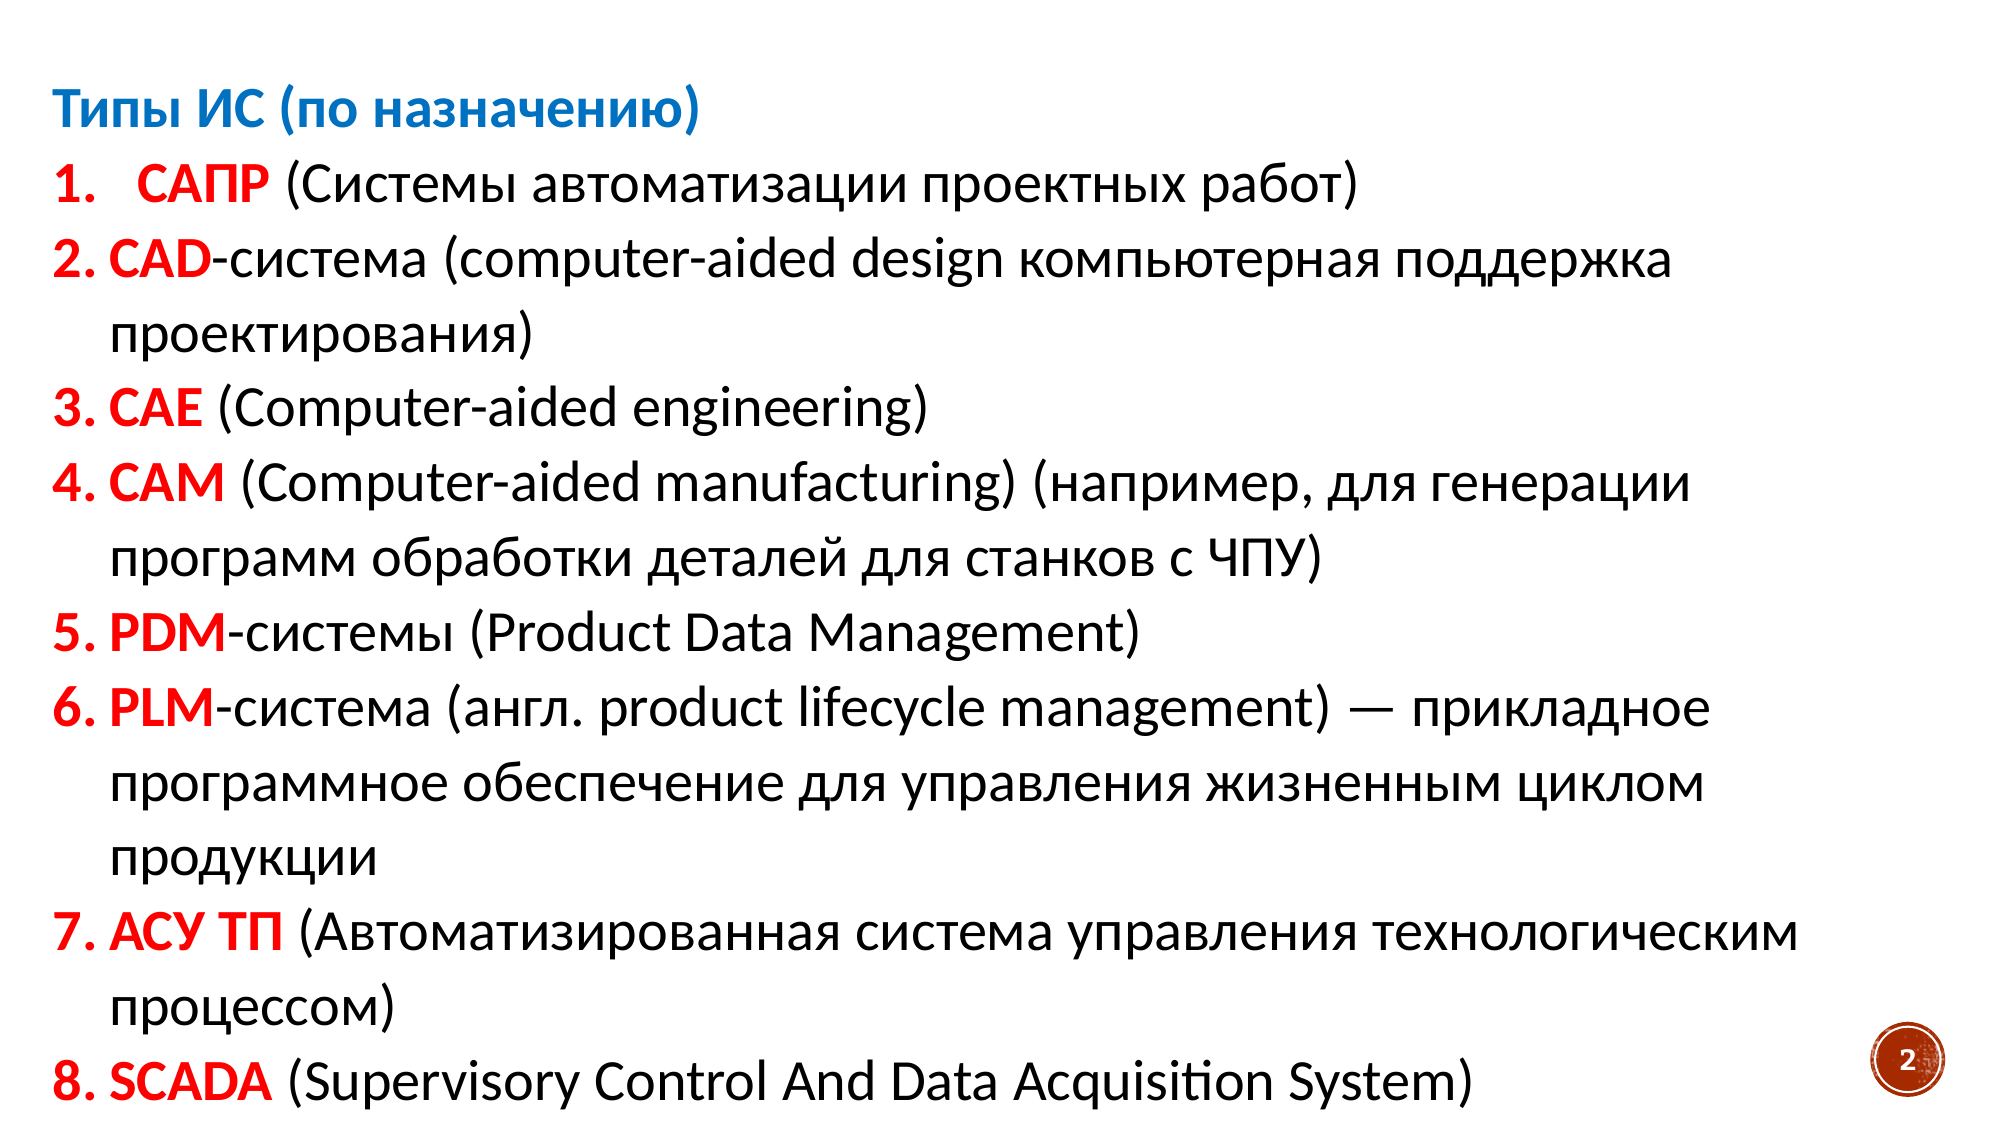

Типы ИС (по назначению)
САПР (Системы автоматизации проектных работ)
CAD-система (сomputer-aided design компьютерная поддержка проектирования)
CAE (Computer-aided engineering)
СAM (Computer-aided manufacturing) (например, для генерации программ обработки деталей для станков с ЧПУ)
PDM-системы (Product Data Management)
PLM-система (англ. product lifecycle management) — прикладное программное обеспечение для управления жизненным циклом продукции
АСУ ТП (Автоматизированная система управления технологическим процессом)
SCADA (Supervisory Control And Data Acquisition System)
2